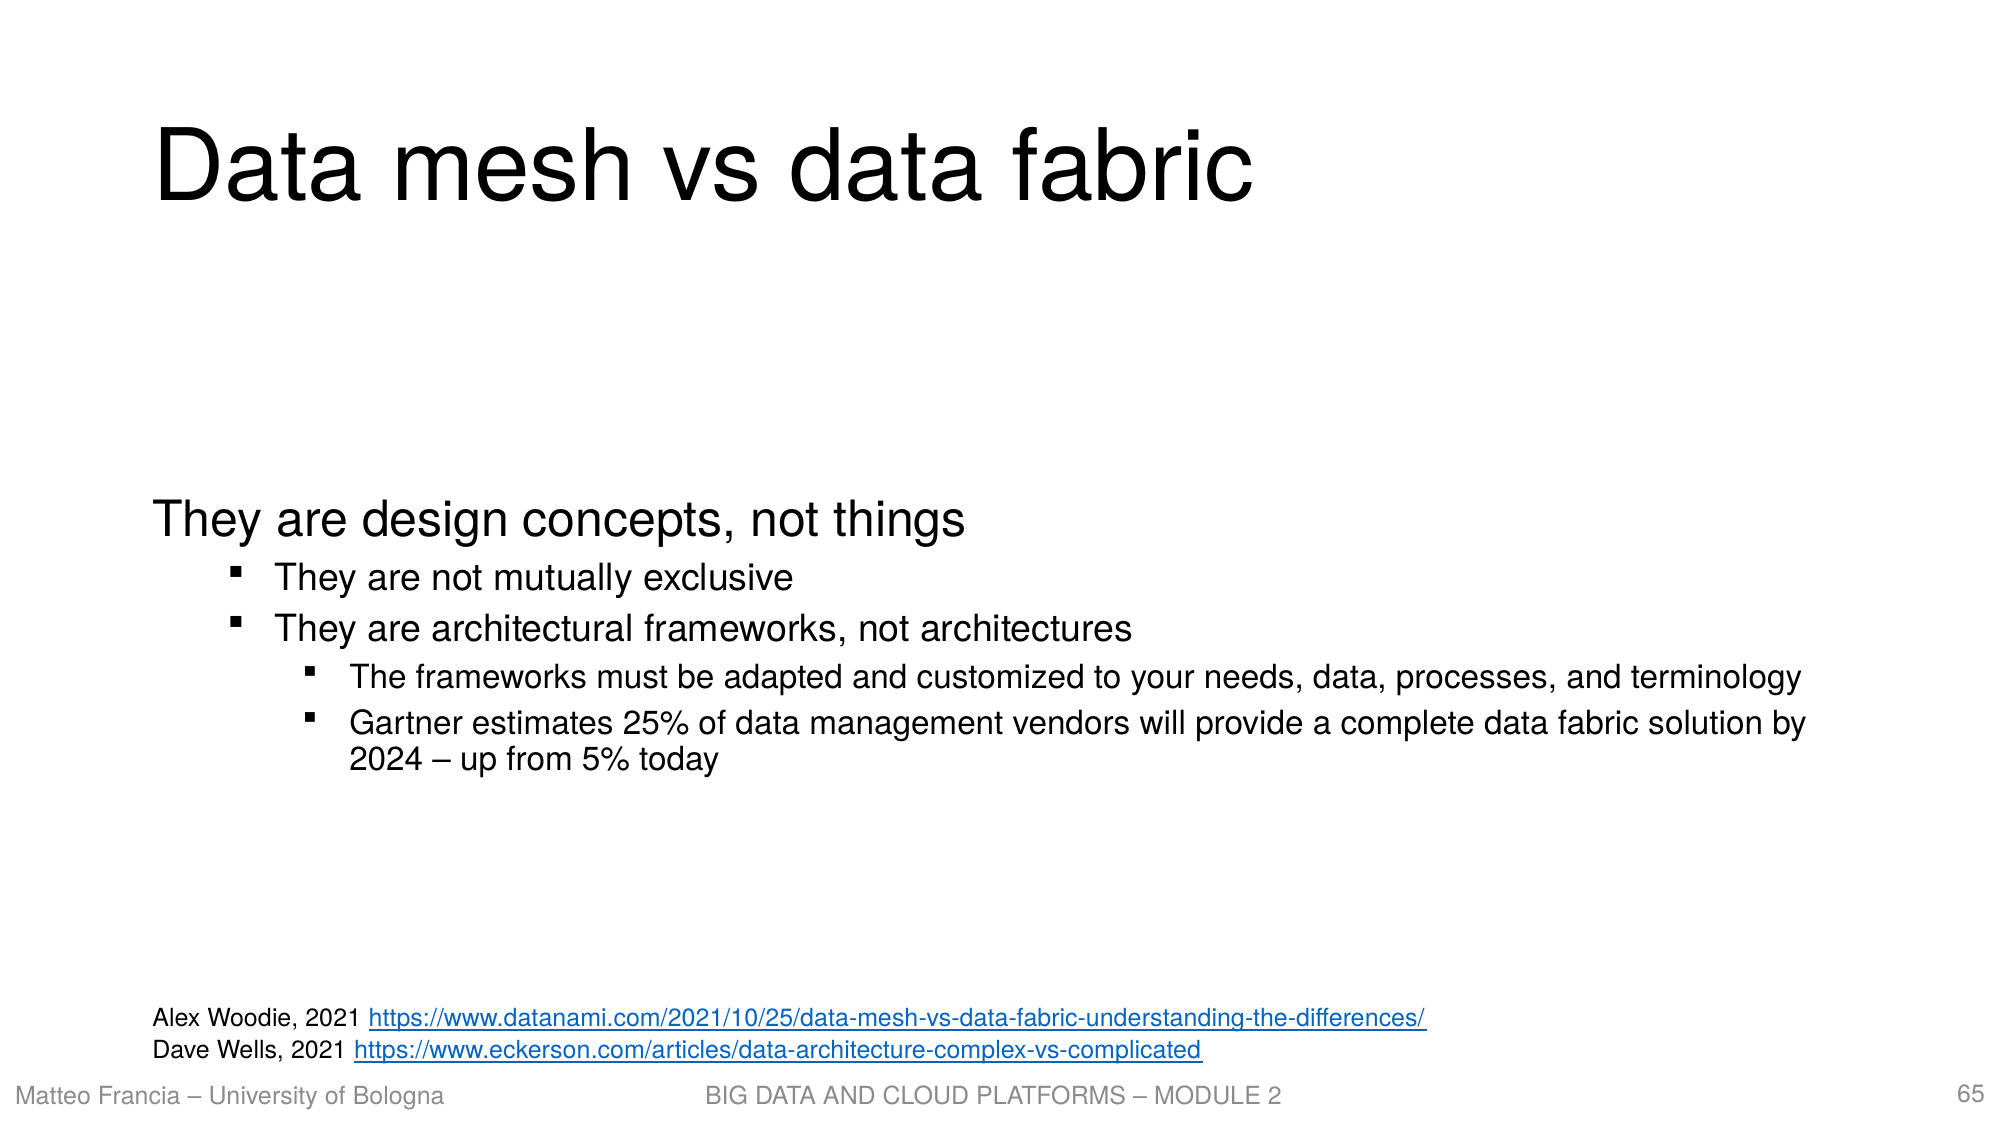

# Data mesh vs data fabric
They are design concepts, not things
They are not mutually exclusive
They are architectural frameworks, not architectures
The frameworks must be adapted and customized to your needs, data, processes, and terminology
Gartner estimates 25% of data management vendors will provide a complete data fabric solution by 2024 – up from 5% today
Alex Woodie, 2021 https://www.datanami.com/2021/10/25/data-mesh-vs-data-fabric-understanding-the-differences/
Dave Wells, 2021 https://www.eckerson.com/articles/data-architecture-complex-vs-complicated
65
Matteo Francia – University of Bologna